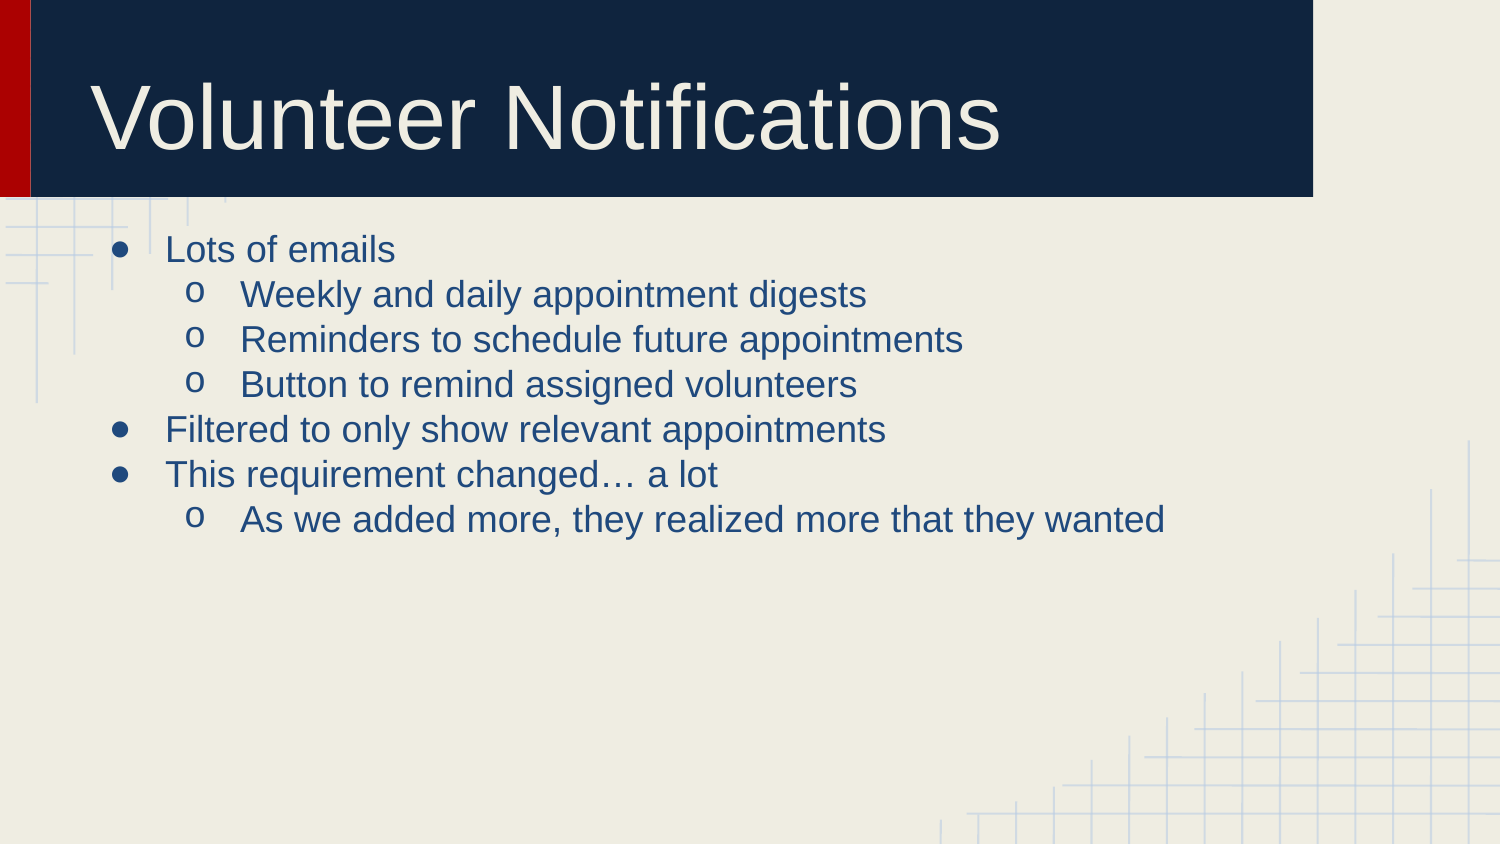

# Volunteer Notifications
Lots of emails
Weekly and daily appointment digests
Reminders to schedule future appointments
Button to remind assigned volunteers
Filtered to only show relevant appointments
This requirement changed… a lot
As we added more, they realized more that they wanted